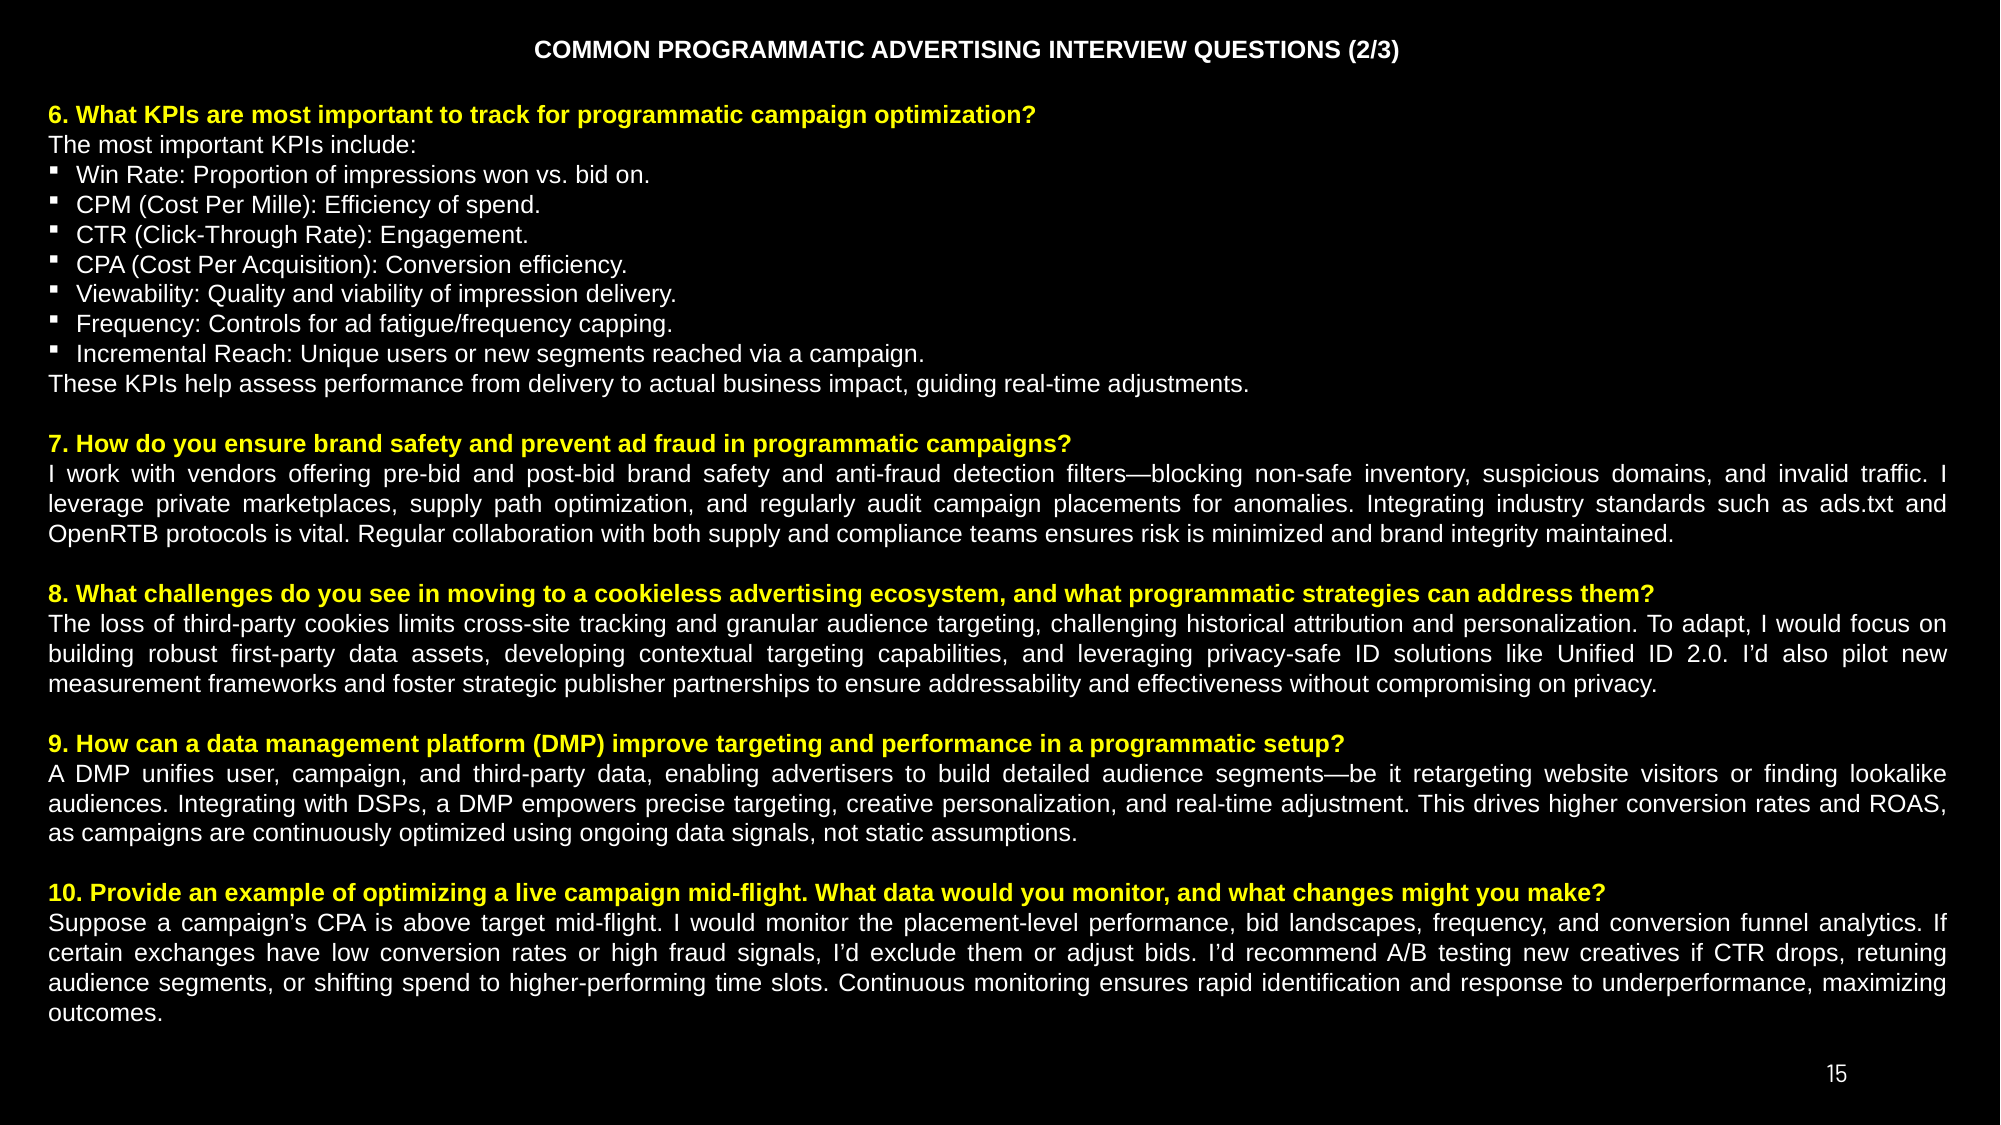

COMMON PROGRAMMATIC ADVERTISING INTERVIEW QUESTIONS (2/3)
6. What KPIs are most important to track for programmatic campaign optimization?
The most important KPIs include:
Win Rate: Proportion of impressions won vs. bid on.
CPM (Cost Per Mille): Efficiency of spend.
CTR (Click-Through Rate): Engagement.
CPA (Cost Per Acquisition): Conversion efficiency.
Viewability: Quality and viability of impression delivery.
Frequency: Controls for ad fatigue/frequency capping.
Incremental Reach: Unique users or new segments reached via a campaign.
These KPIs help assess performance from delivery to actual business impact, guiding real-time adjustments.​

7. How do you ensure brand safety and prevent ad fraud in programmatic campaigns?
I work with vendors offering pre-bid and post-bid brand safety and anti-fraud detection filters—blocking non-safe inventory, suspicious domains, and invalid traffic. I leverage private marketplaces, supply path optimization, and regularly audit campaign placements for anomalies. Integrating industry standards such as ads.txt and OpenRTB protocols is vital. Regular collaboration with both supply and compliance teams ensures risk is minimized and brand integrity maintained.​

8. What challenges do you see in moving to a cookieless advertising ecosystem, and what programmatic strategies can address them?
The loss of third-party cookies limits cross-site tracking and granular audience targeting, challenging historical attribution and personalization. To adapt, I would focus on building robust first-party data assets, developing contextual targeting capabilities, and leveraging privacy-safe ID solutions like Unified ID 2.0. I’d also pilot new measurement frameworks and foster strategic publisher partnerships to ensure addressability and effectiveness without compromising on privacy.​
9. How can a data management platform (DMP) improve targeting and performance in a programmatic setup?
A DMP unifies user, campaign, and third-party data, enabling advertisers to build detailed audience segments—be it retargeting website visitors or finding lookalike audiences. Integrating with DSPs, a DMP empowers precise targeting, creative personalization, and real-time adjustment. This drives higher conversion rates and ROAS, as campaigns are continuously optimized using ongoing data signals, not static assumptions.​

10. Provide an example of optimizing a live campaign mid-flight. What data would you monitor, and what changes might you make?
Suppose a campaign’s CPA is above target mid-flight. I would monitor the placement-level performance, bid landscapes, frequency, and conversion funnel analytics. If certain exchanges have low conversion rates or high fraud signals, I’d exclude them or adjust bids. I’d recommend A/B testing new creatives if CTR drops, retuning audience segments, or shifting spend to higher-performing time slots. Continuous monitoring ensures rapid identification and response to underperformance, maximizing outcomes.​
15